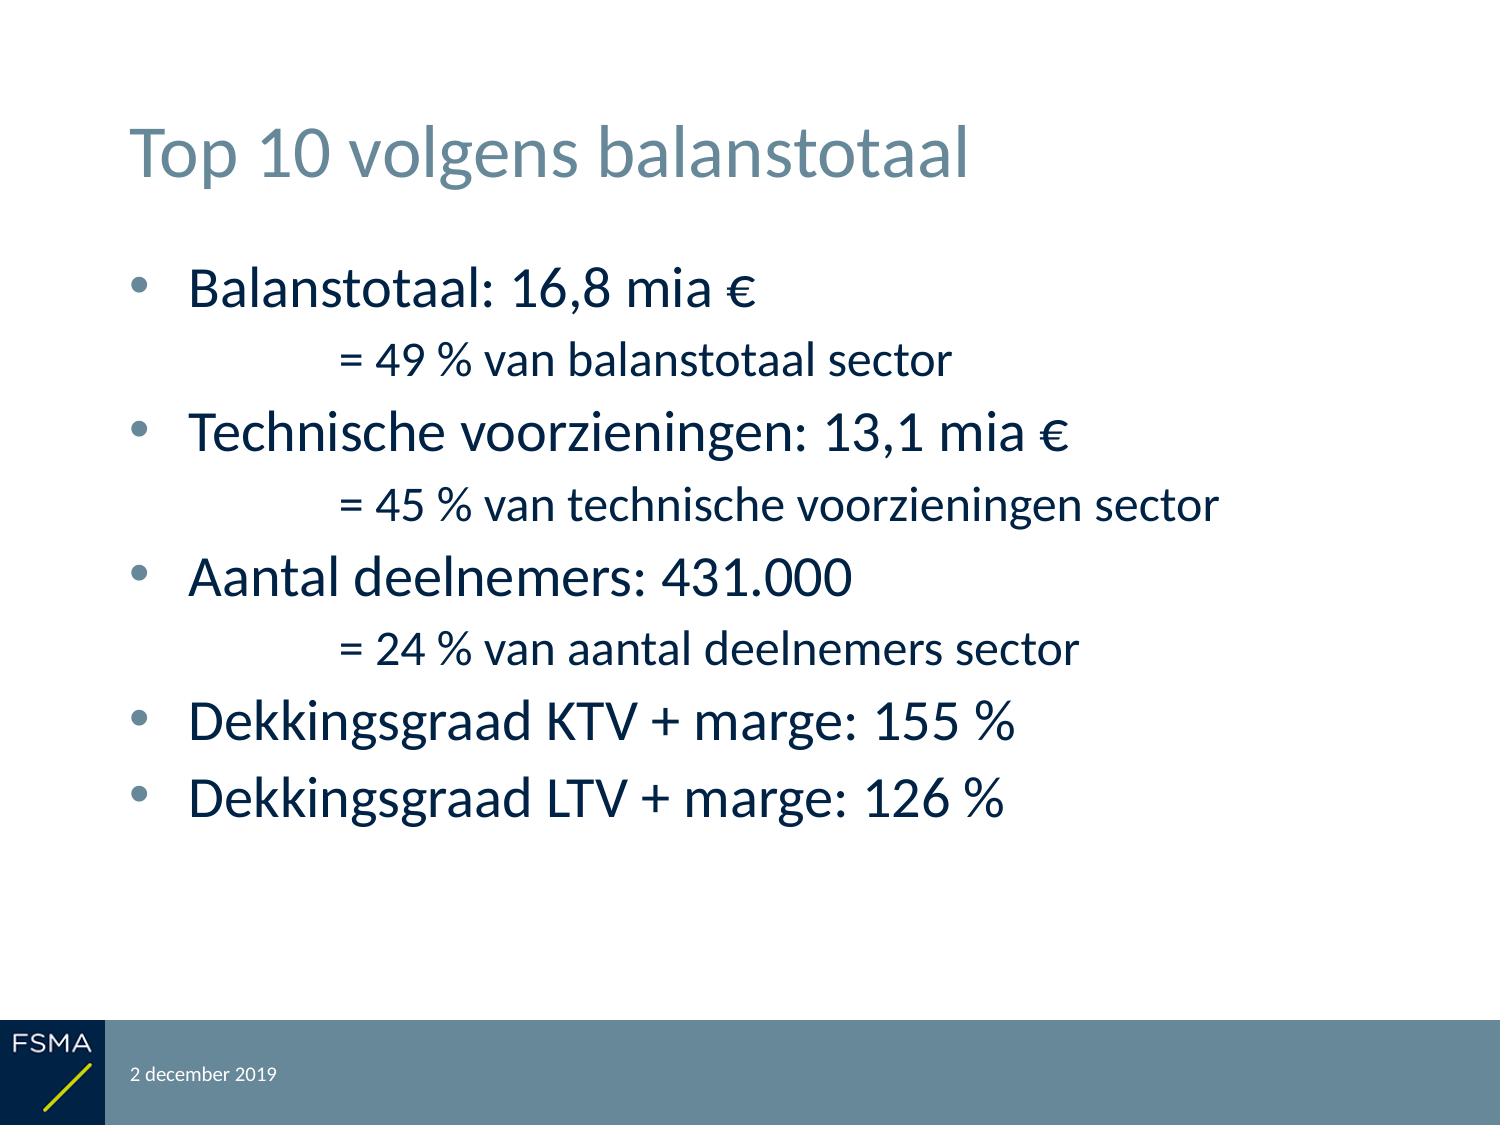

# Top 10 volgens balanstotaal
Balanstotaal: 16,8 mia €
	= 49 % van balanstotaal sector
Technische voorzieningen: 13,1 mia €
	= 45 % van technische voorzieningen sector
Aantal deelnemers: 431.000
	= 24 % van aantal deelnemers sector
Dekkingsgraad KTV + marge: 155 %
Dekkingsgraad LTV + marge: 126 %
2 december 2019
Rapportering over het boekjaar 2018
9